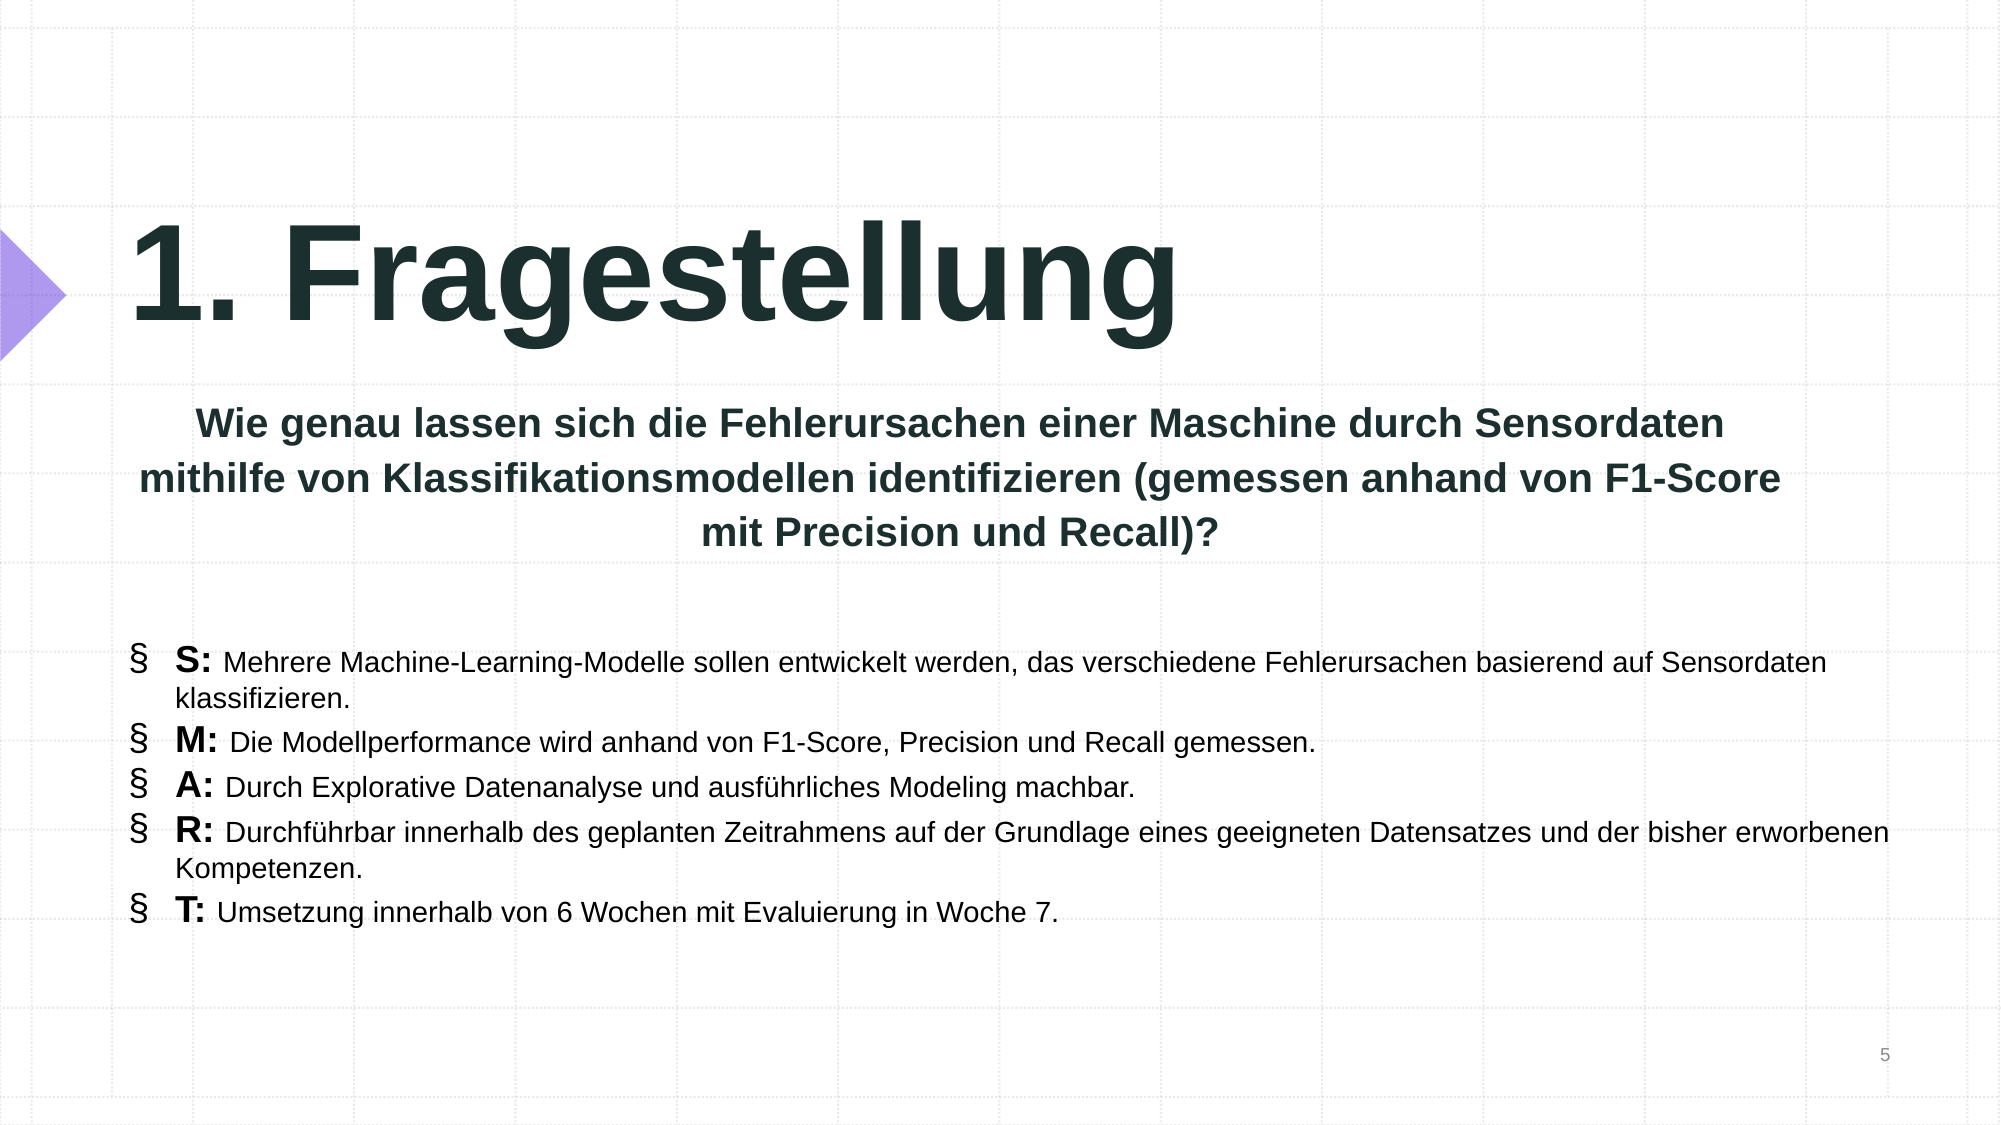

# 1. Fragestellung
Wie genau lassen sich die Fehlerursachen einer Maschine durch Sensordaten mithilfe von Klassifikationsmodellen identifizieren (gemessen anhand von F1-Score mit Precision und Recall)?
S: Mehrere Machine-Learning-Modelle sollen entwickelt werden, das verschiedene Fehlerursachen basierend auf Sensordaten klassifizieren.
M: Die Modellperformance wird anhand von F1-Score, Precision und Recall gemessen.
A: Durch Explorative Datenanalyse und ausführliches Modeling machbar.
R: Durchführbar innerhalb des geplanten Zeitrahmens auf der Grundlage eines geeigneten Datensatzes und der bisher erworbenen Kompetenzen.
T: Umsetzung innerhalb von 6 Wochen mit Evaluierung in Woche 7.

5